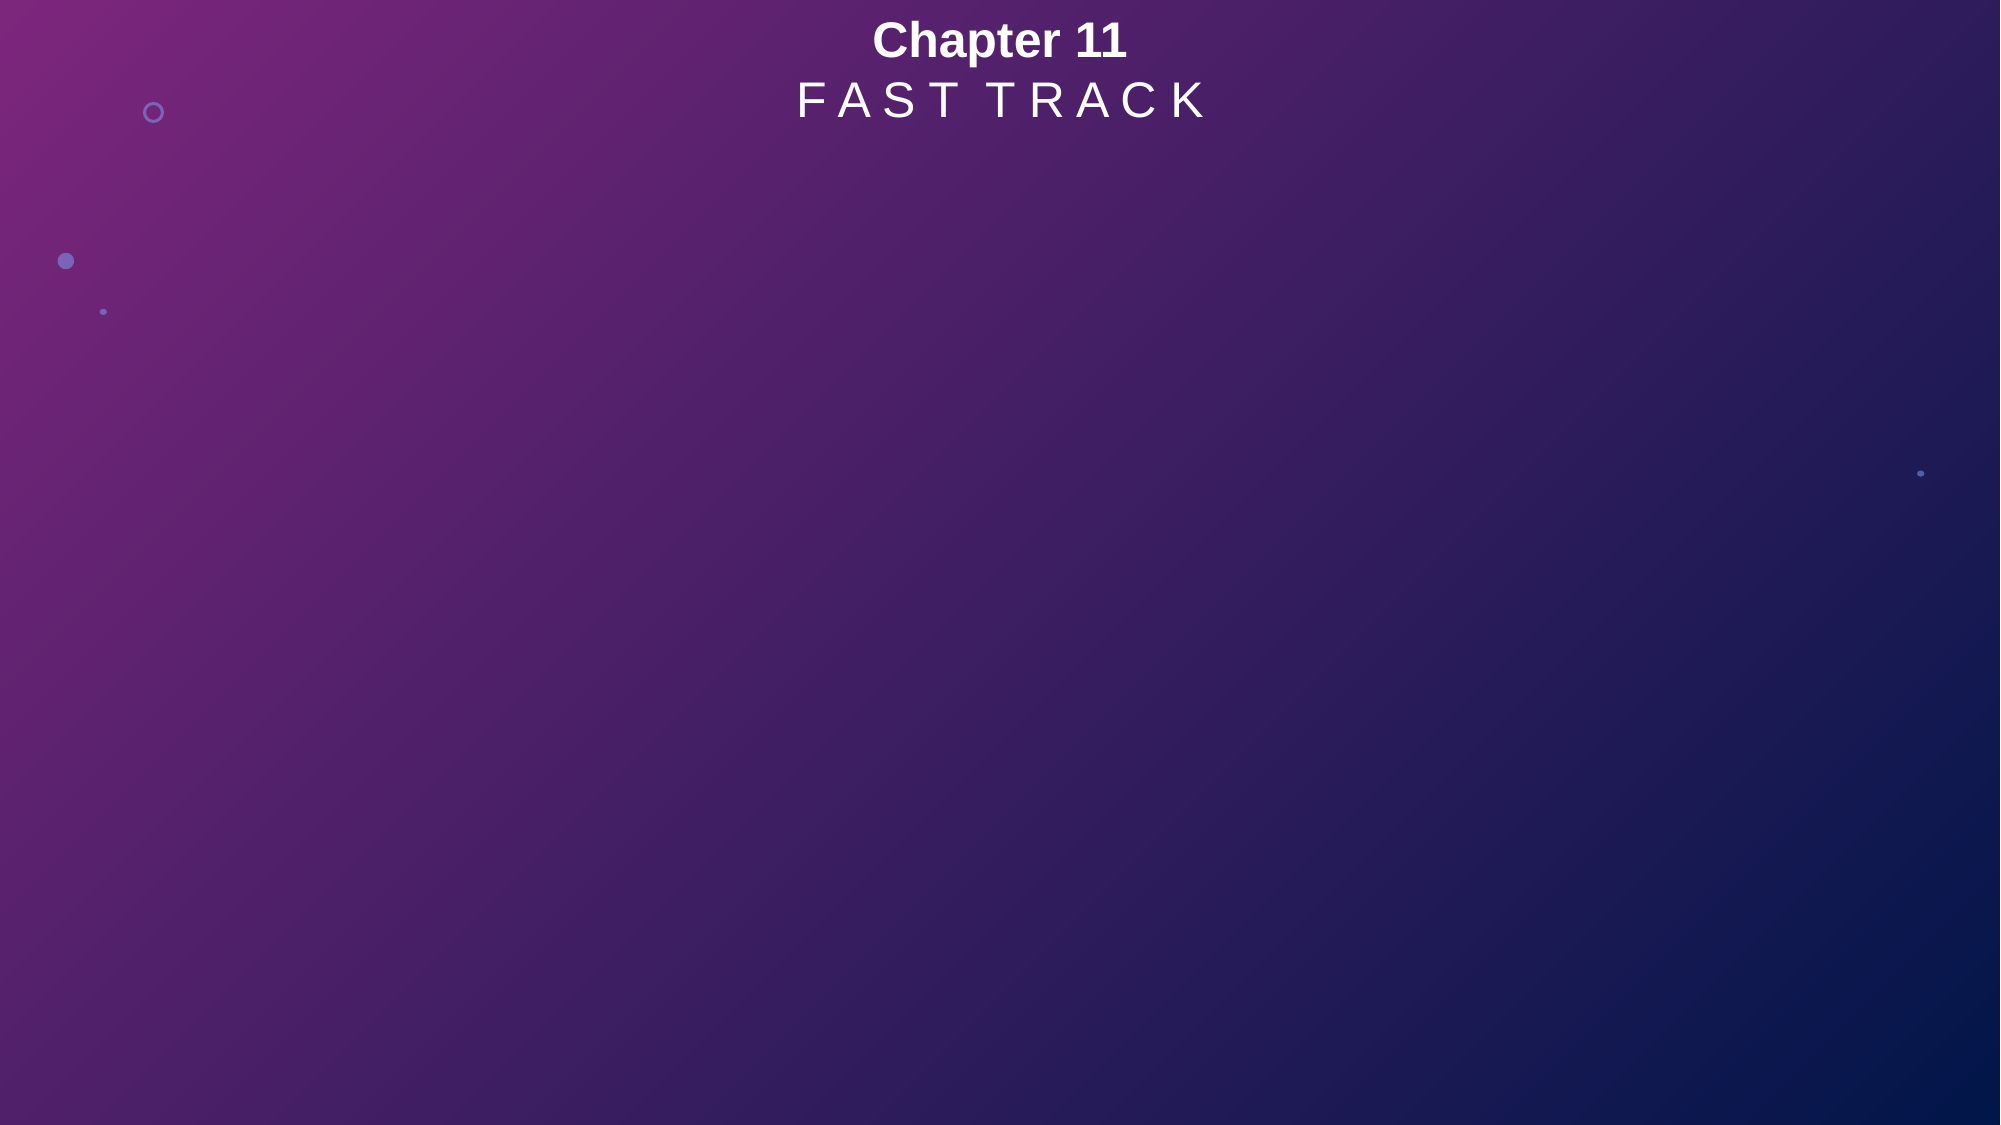

Chapter 11
F A S T  T R A C K